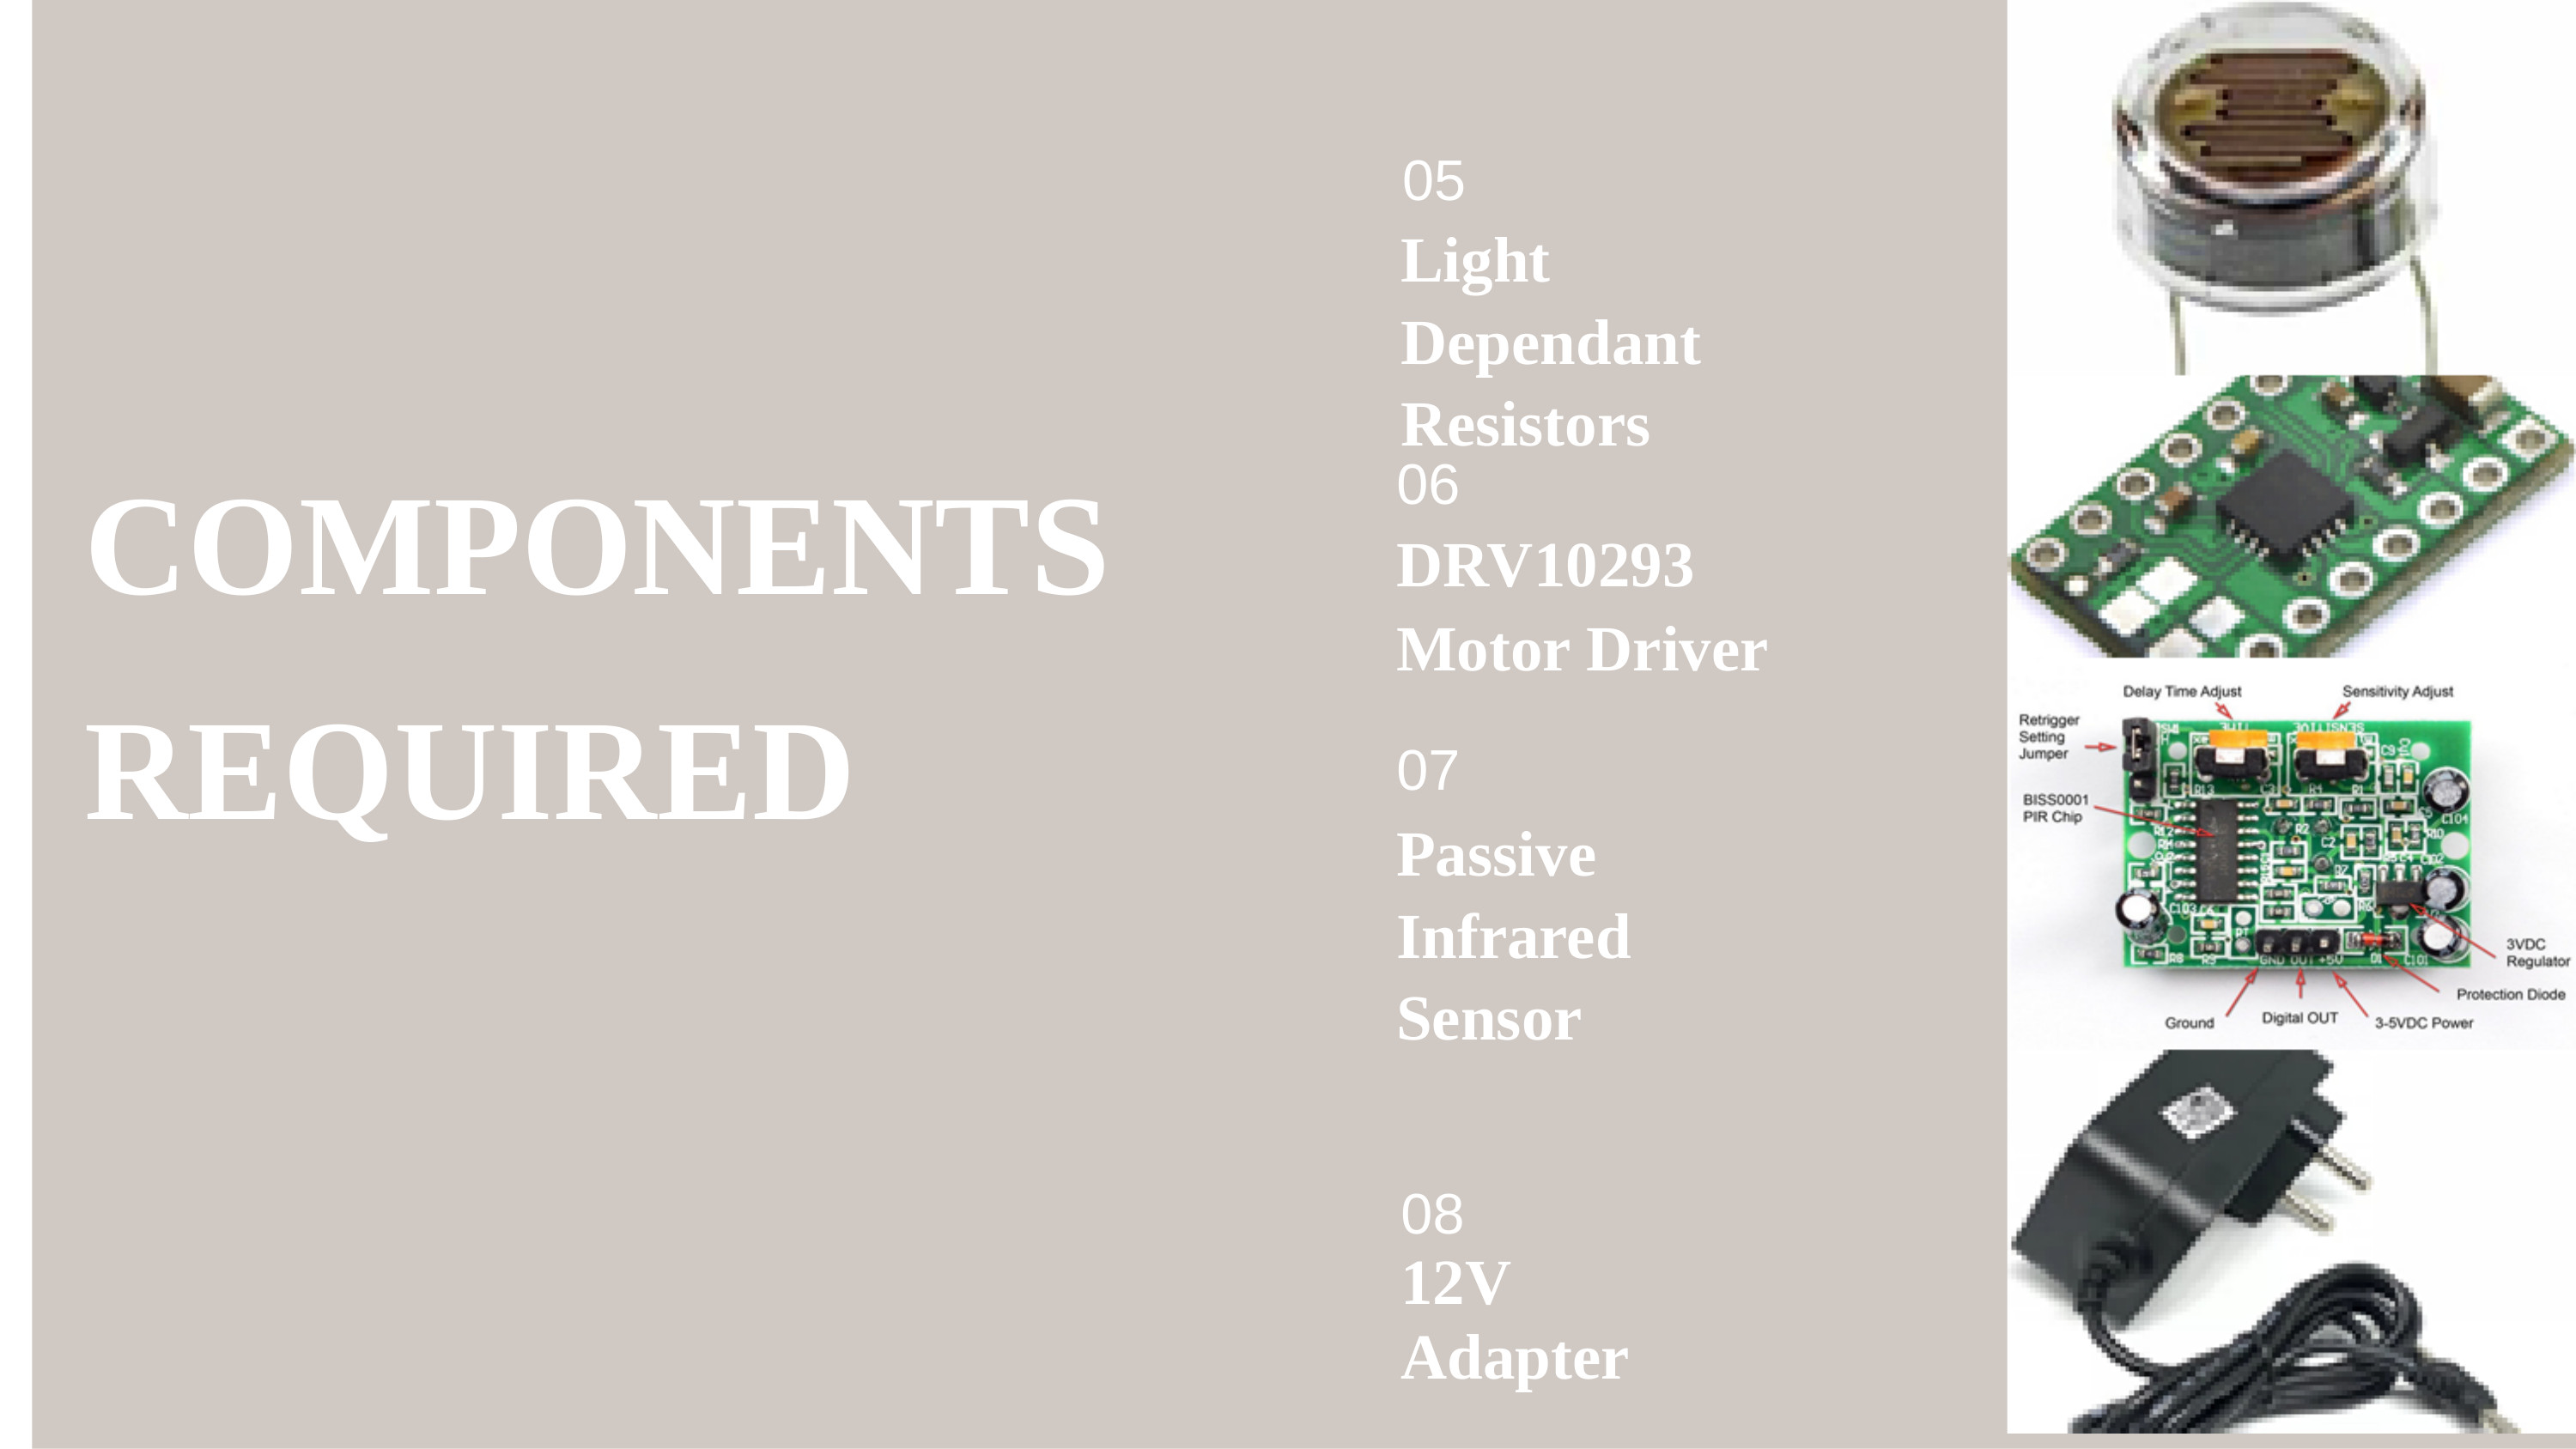

# 05
 Light
Dependant  Resistors
COMPONENTS  REQUIRED
06
DRV10293
Motor Driver
07
Passive Infrared  Sensor
08
12V Adapter